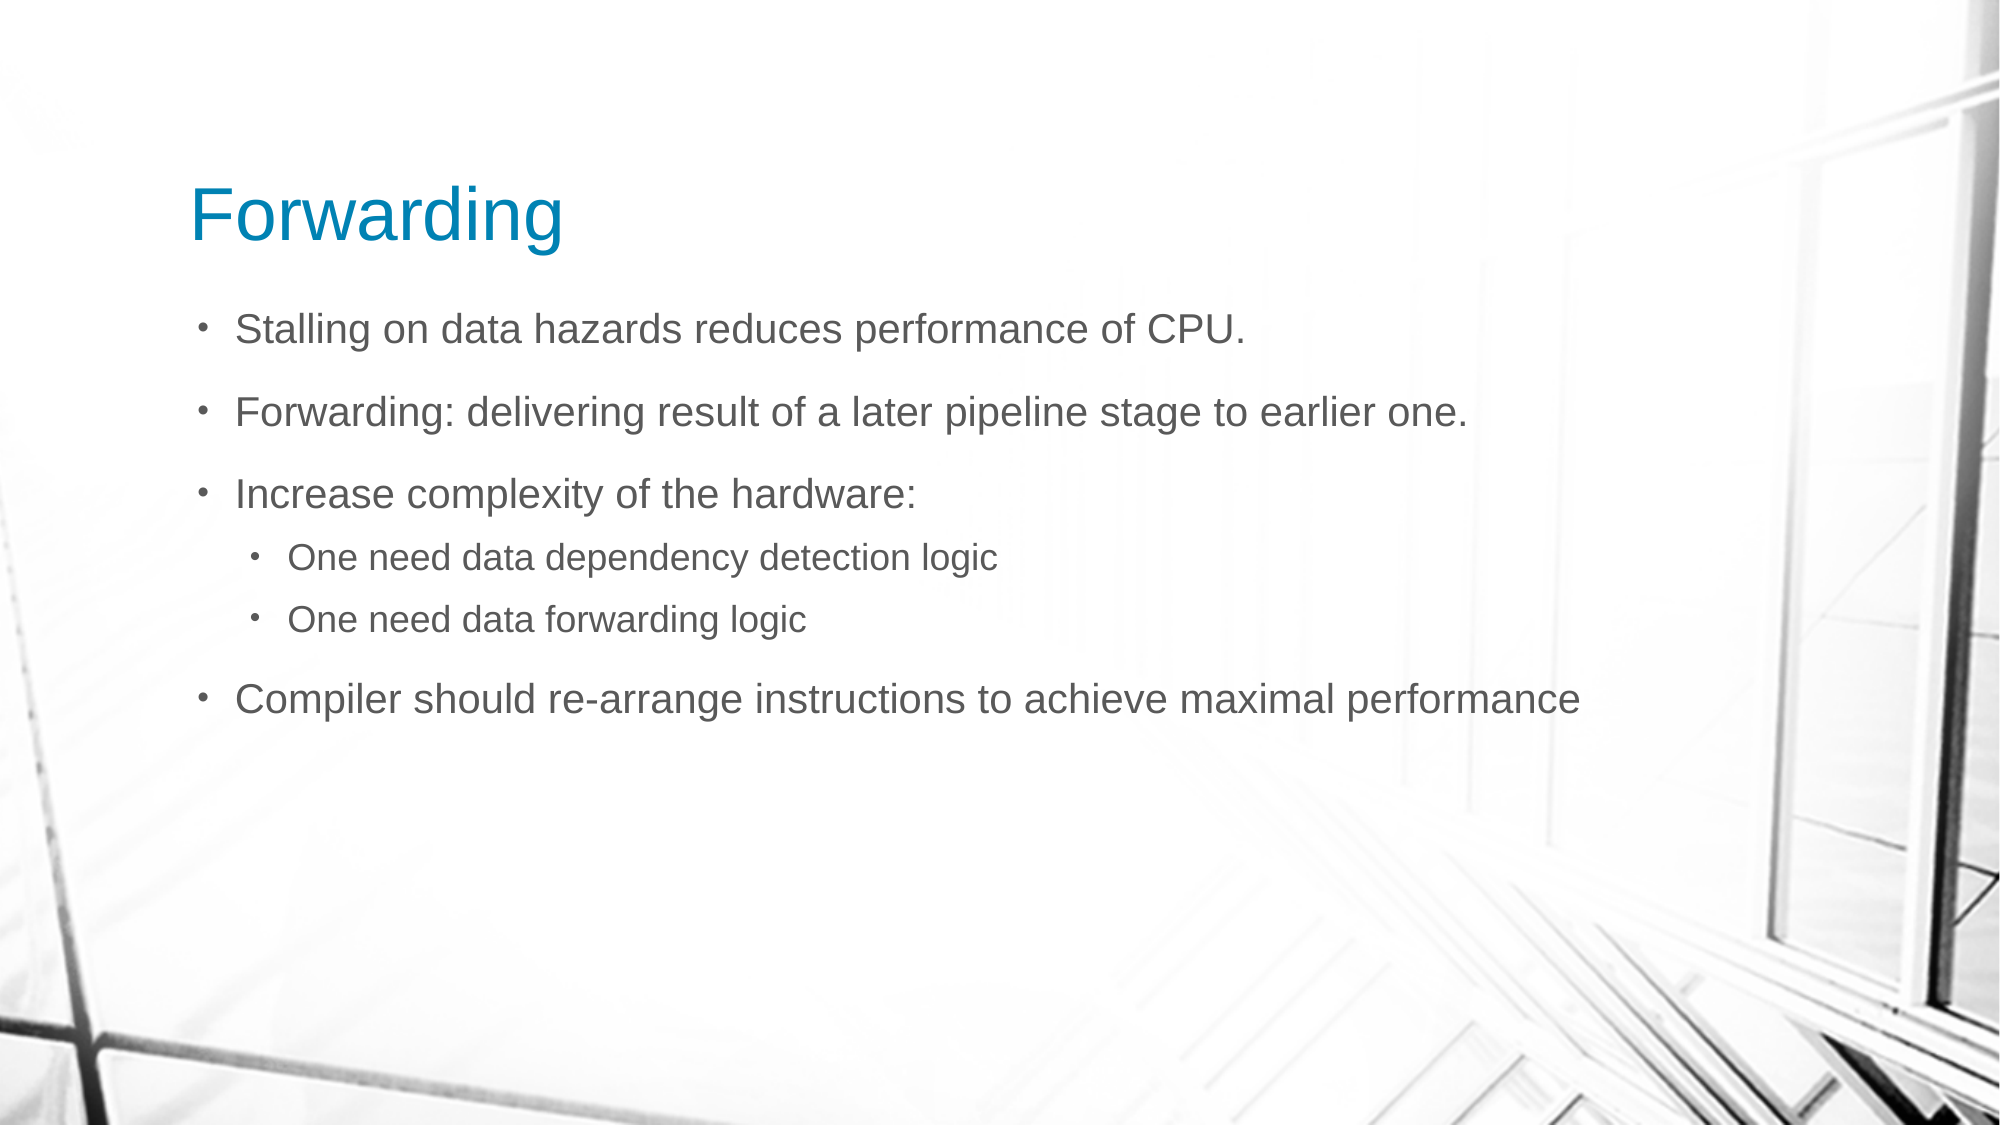

# Forwarding
Stalling on data hazards reduces performance of CPU.
Forwarding: delivering result of a later pipeline stage to earlier one.
Increase complexity of the hardware:
One need data dependency detection logic
One need data forwarding logic
Compiler should re-arrange instructions to achieve maximal performance